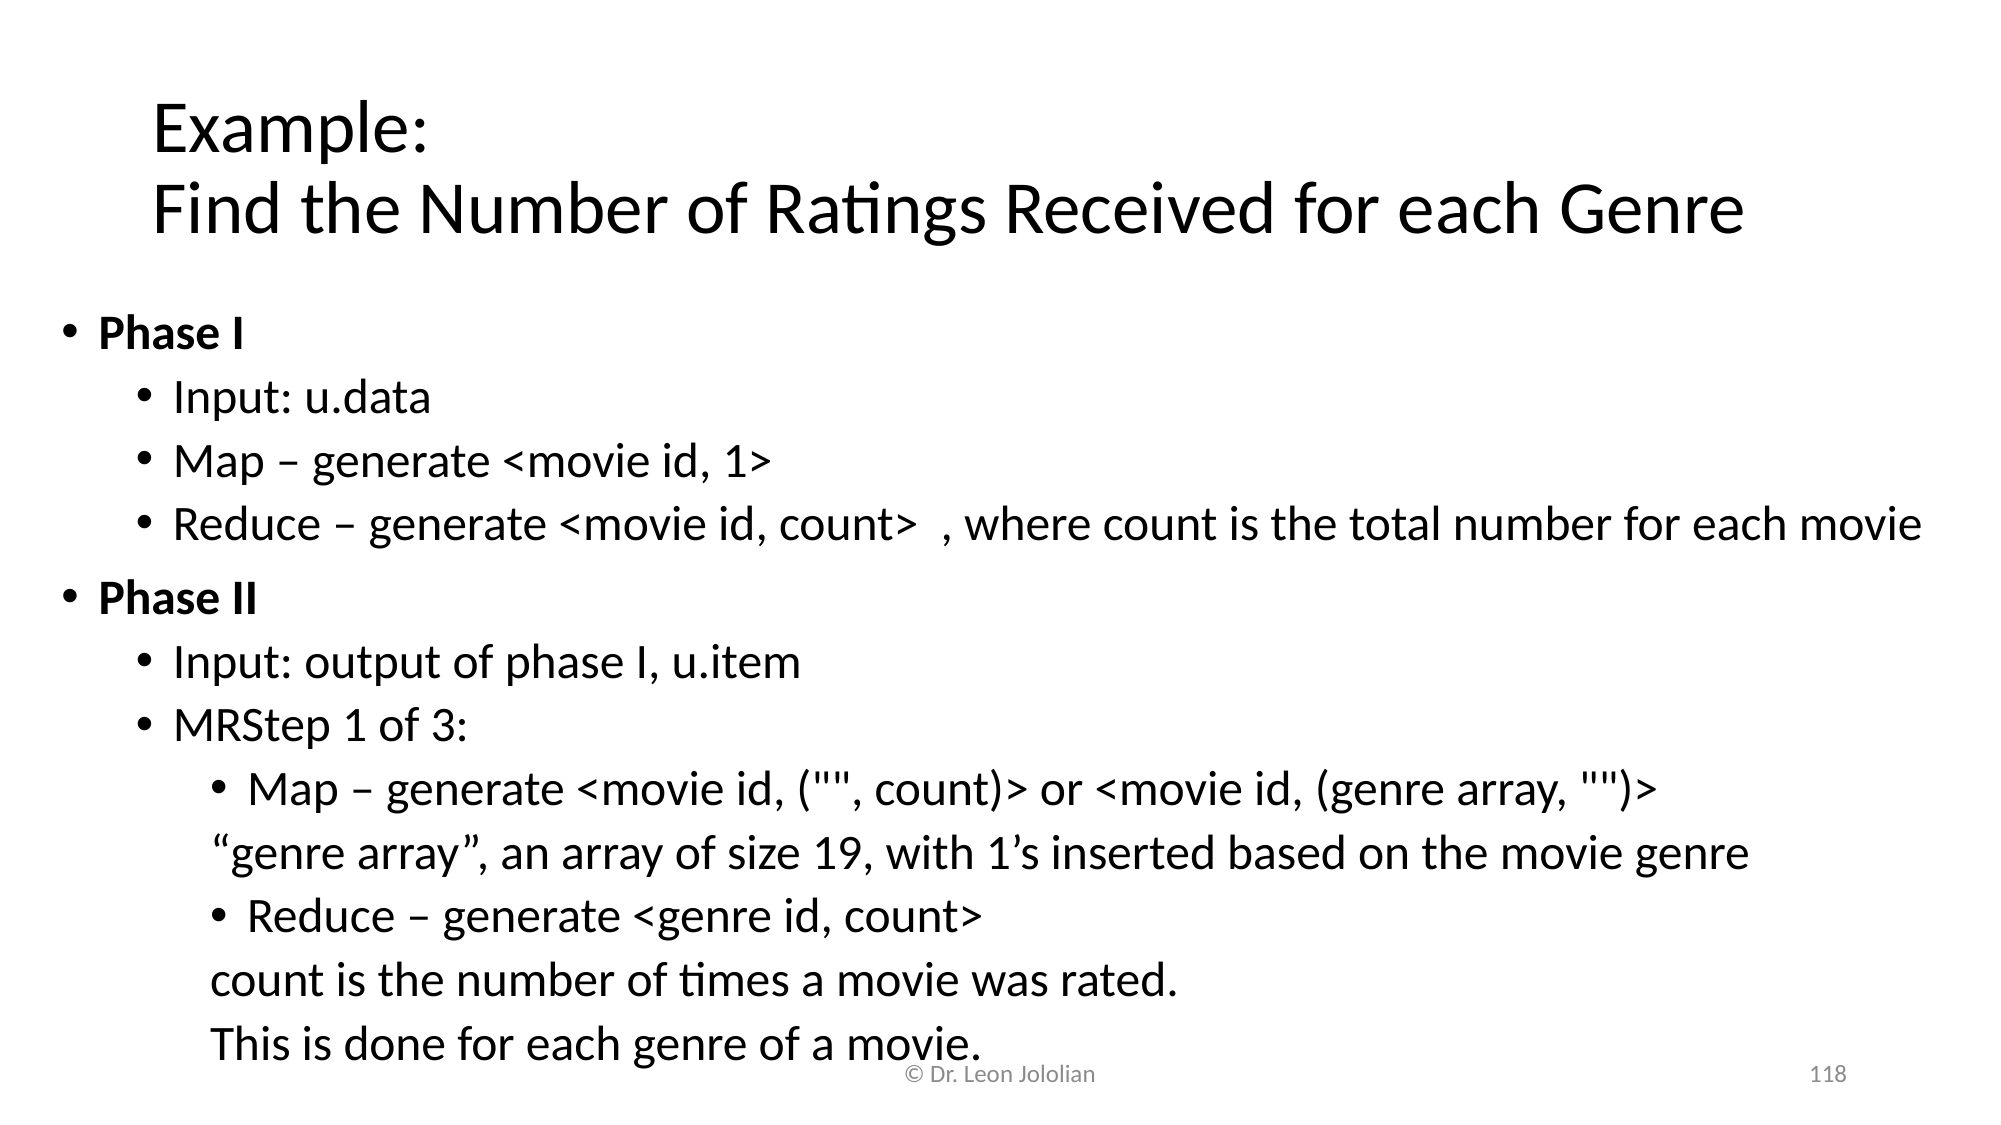

# Example: Find the Number of Ratings Received for each Genre
Phase I
Input: u.data
Map – generate <movie id, 1>
Reduce – generate <movie id, count>  , where count is the total number for each movie
Phase II
Input: output of phase I, u.item
MRStep 1 of 3:
Map – generate <movie id, ("", count)> or <movie id, (genre array, "")>
	“genre array”, an array of size 19, with 1’s inserted based on the movie genre
Reduce – generate <genre id, count>
	count is the number of times a movie was rated.
	This is done for each genre of a movie.
© Dr. Leon Jololian
118